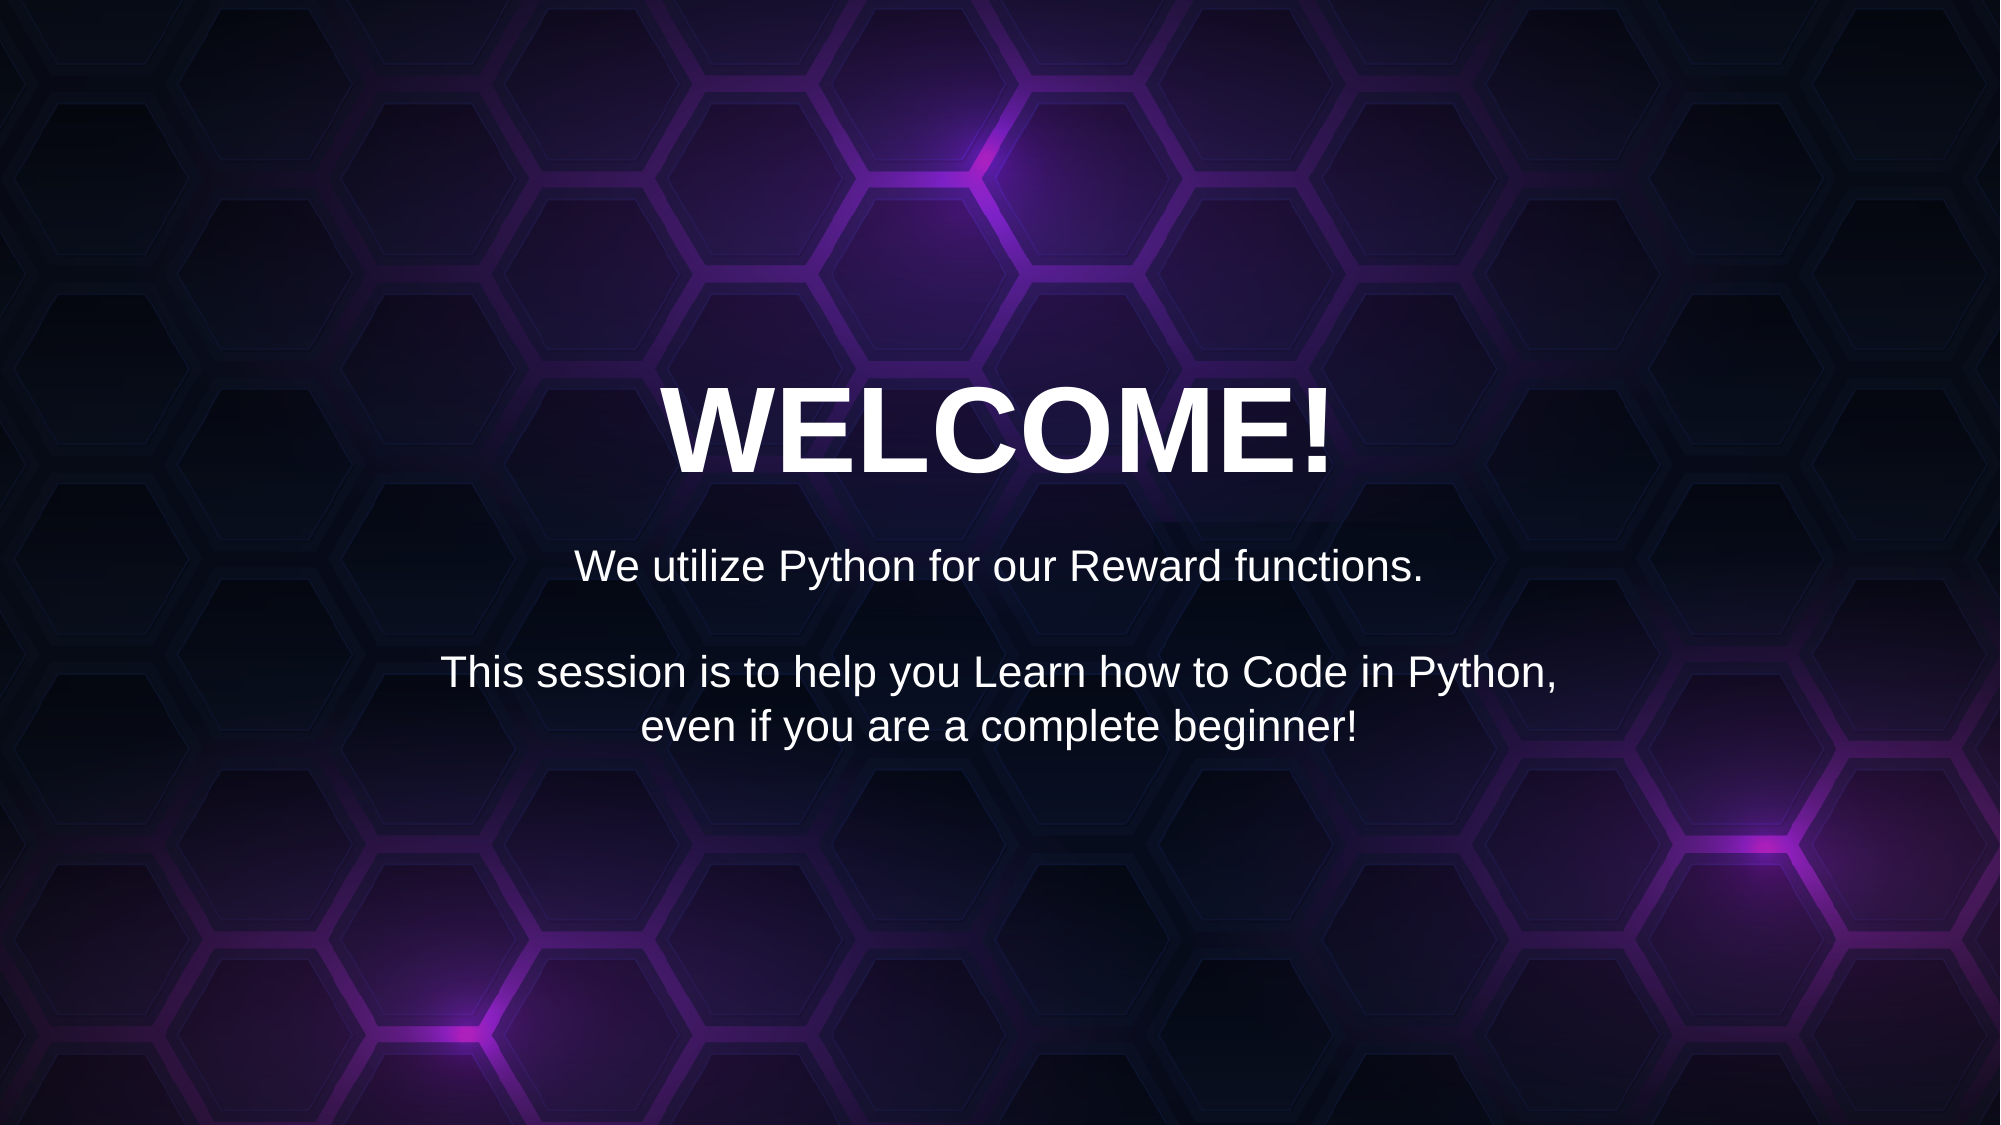

# WELCOME!
We utilize Python for our Reward functions.

This session is to help you Learn how to Code in Python, even if you are a complete beginner!